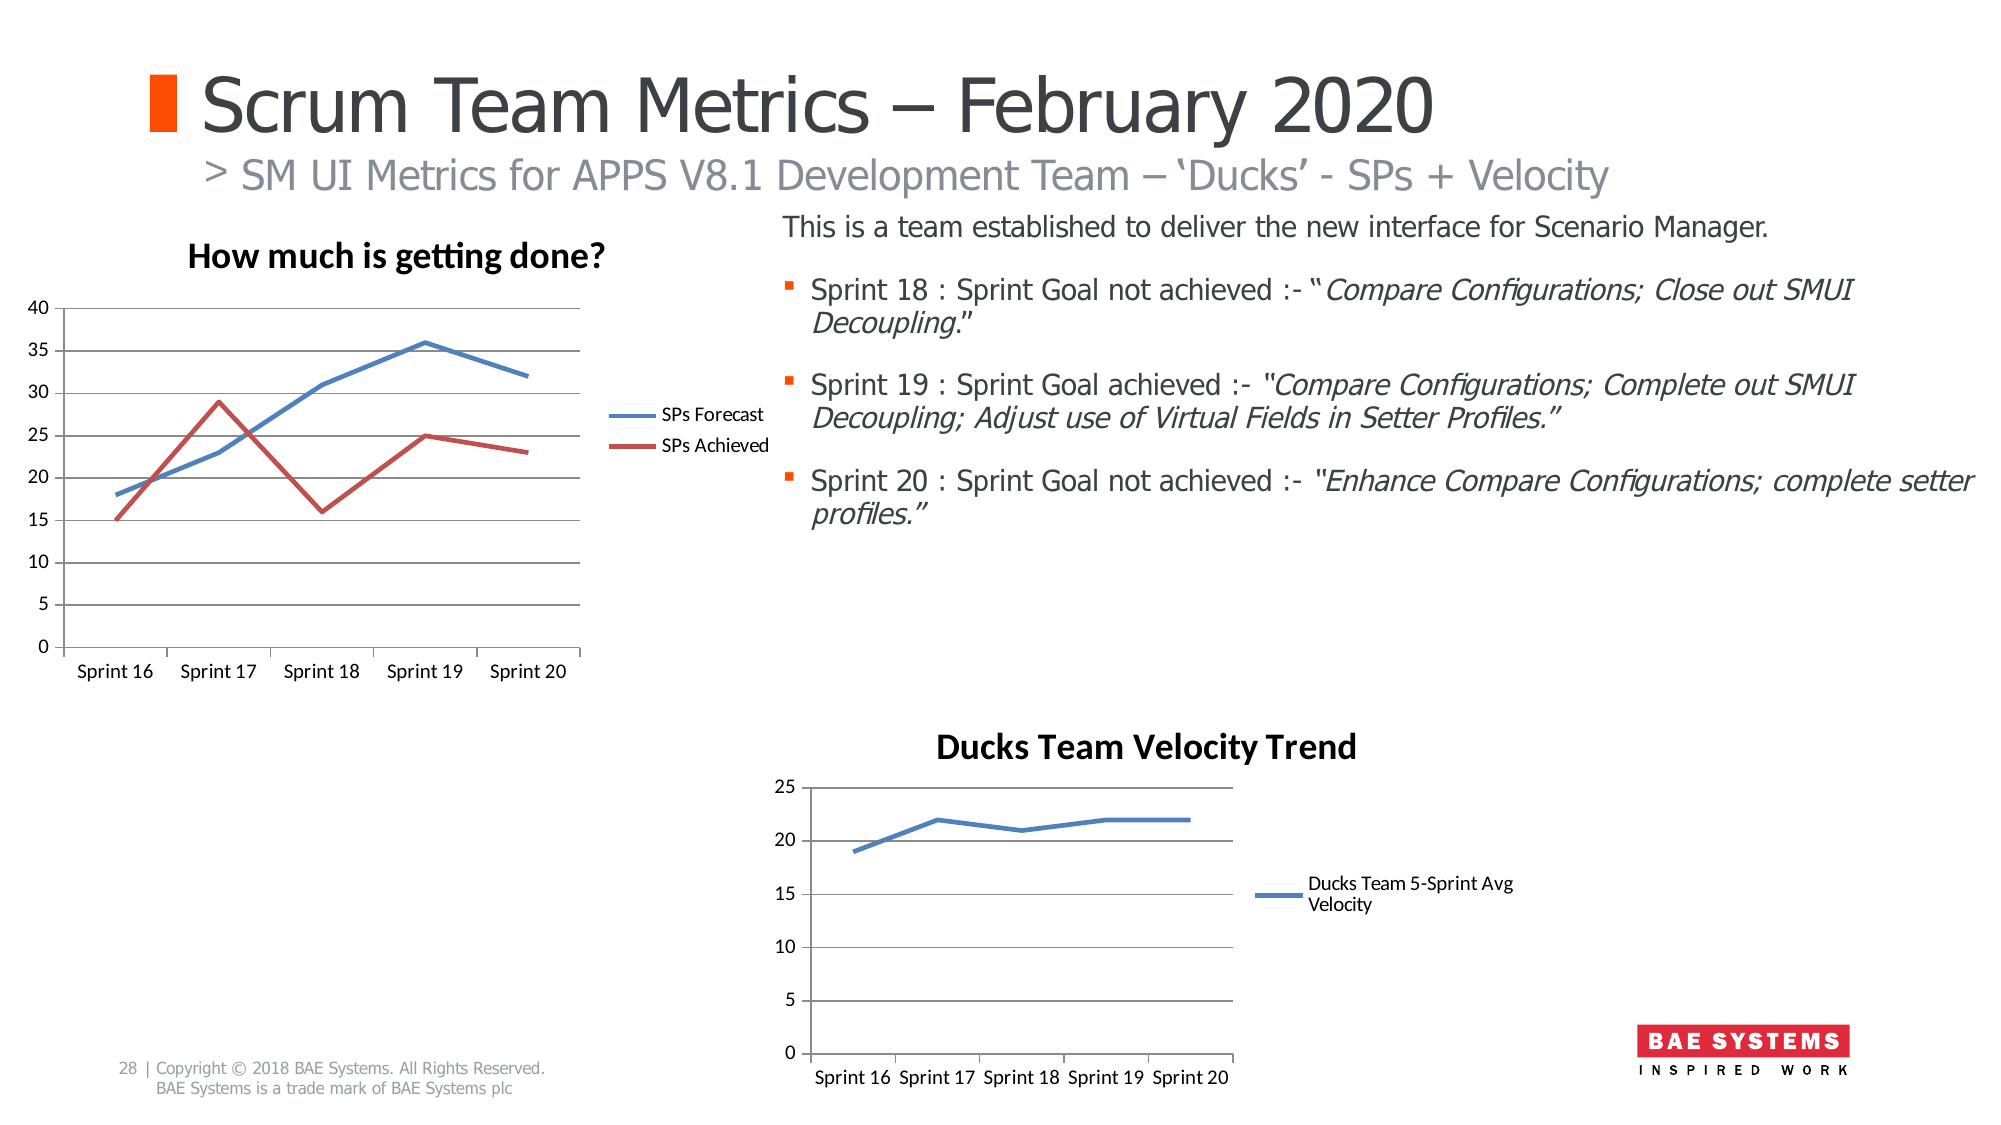

# Scrum Team Metrics – February 2020
SM UI Metrics for APPS V8.1 Development Team – ‘Ducks’ - SPs + Velocity

### Chart: How much is getting done?

| Category | SPs Forecast | SPs Achieved |
|---|---|---|
| Sprint 16 | 18.0 | 15.0 |
| Sprint 17 | 23.0 | 29.0 |
| Sprint 18 | 31.0 | 16.0 |
| Sprint 19 | 36.0 | 25.0 |
| Sprint 20 | 32.0 | 23.0 |
This is a team established to deliver the new interface for Scenario Manager.
Sprint 18 : Sprint Goal not achieved :- “Compare Configurations; Close out SMUI Decoupling.”
Sprint 19 : Sprint Goal achieved :- “Compare Configurations; Complete out SMUI Decoupling; Adjust use of Virtual Fields in Setter Profiles.”
Sprint 20 : Sprint Goal not achieved :- “Enhance Compare Configurations; complete setter profiles.”

### Chart: Ducks Team Velocity Trend

| Category | Ducks Team 5-Sprint Avg Velocity |
|---|---|
| Sprint 16 | 19.0 |
| Sprint 17 | 22.0 |
| Sprint 18 | 21.0 |
| Sprint 19 | 22.0 |
| Sprint 20 | 22.0 |